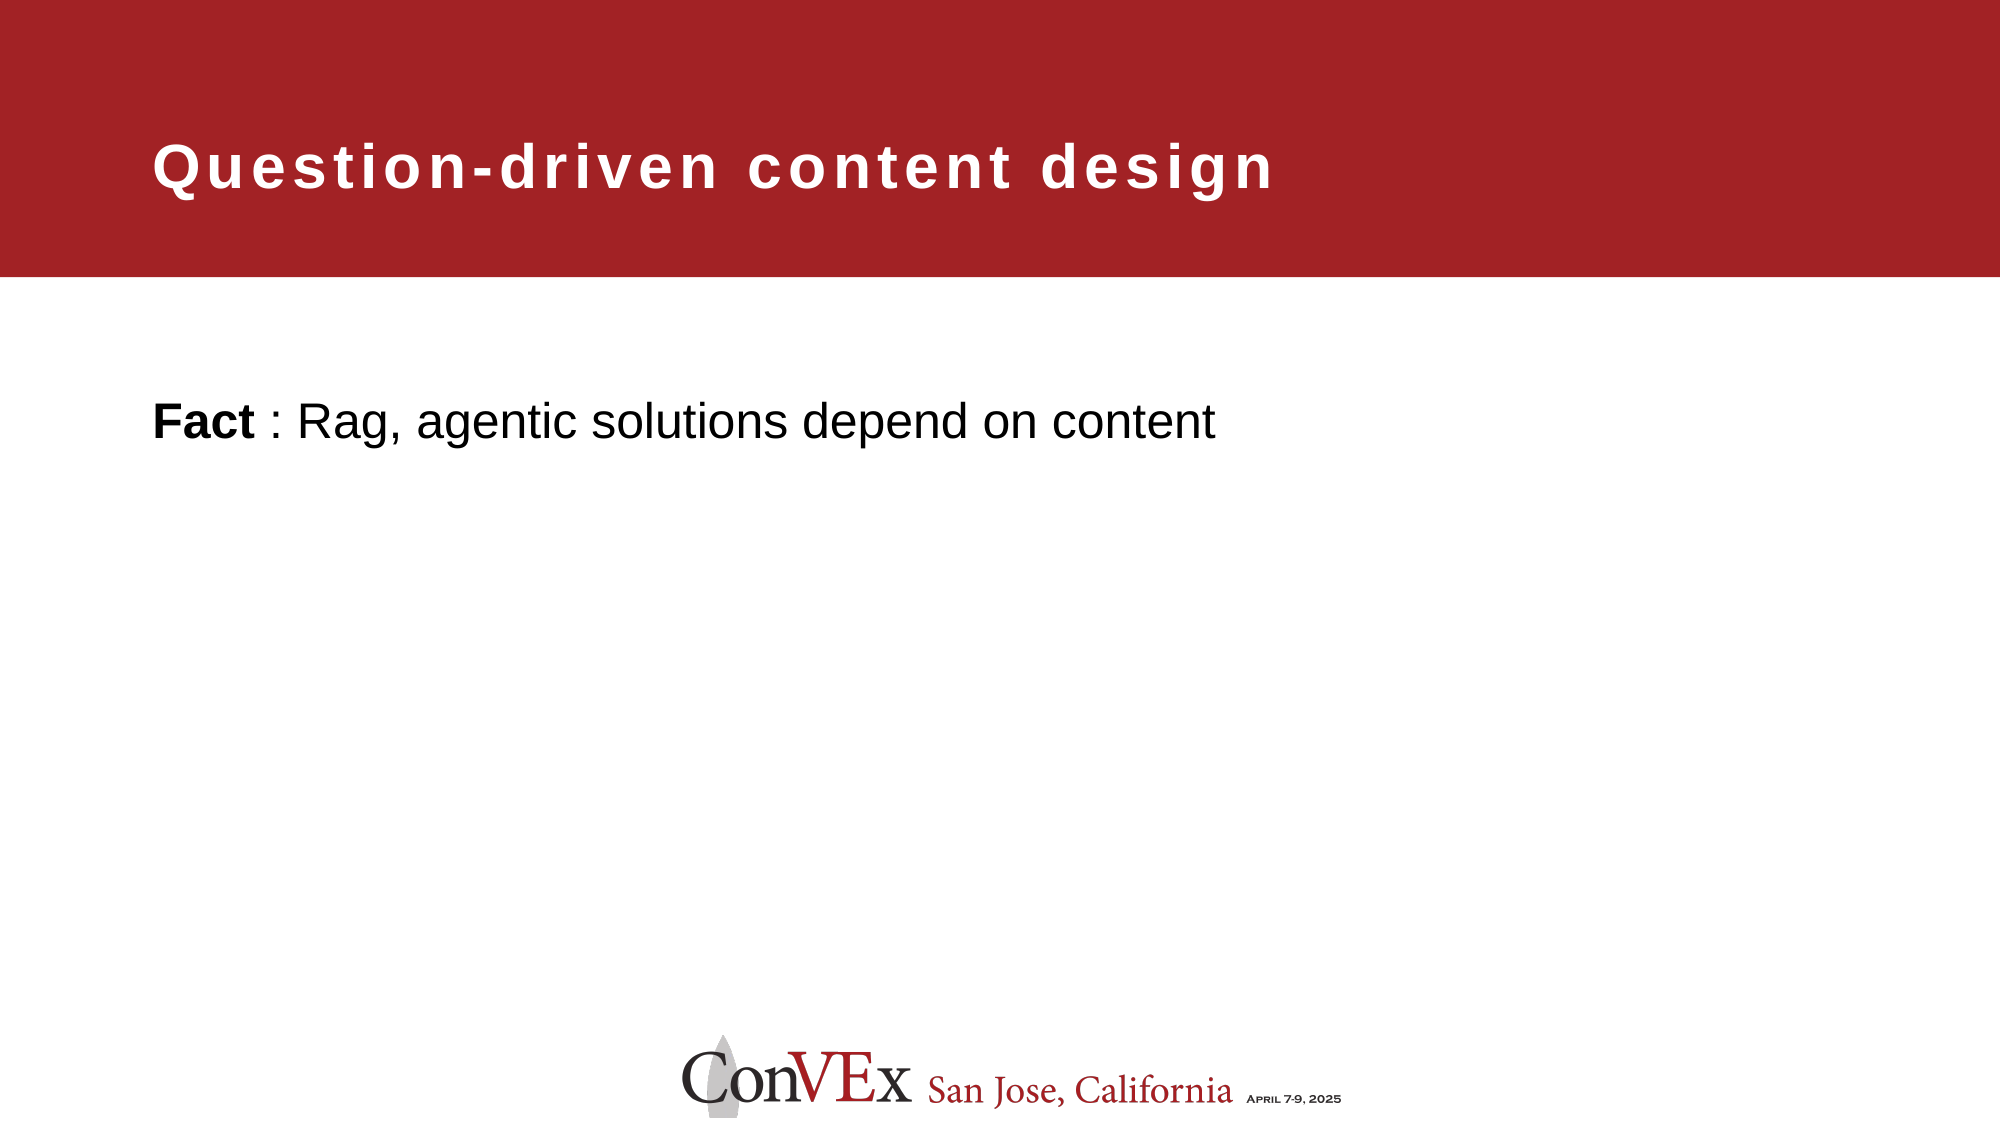

# Question-driven content design
Fact : Rag, agentic solutions depend on content